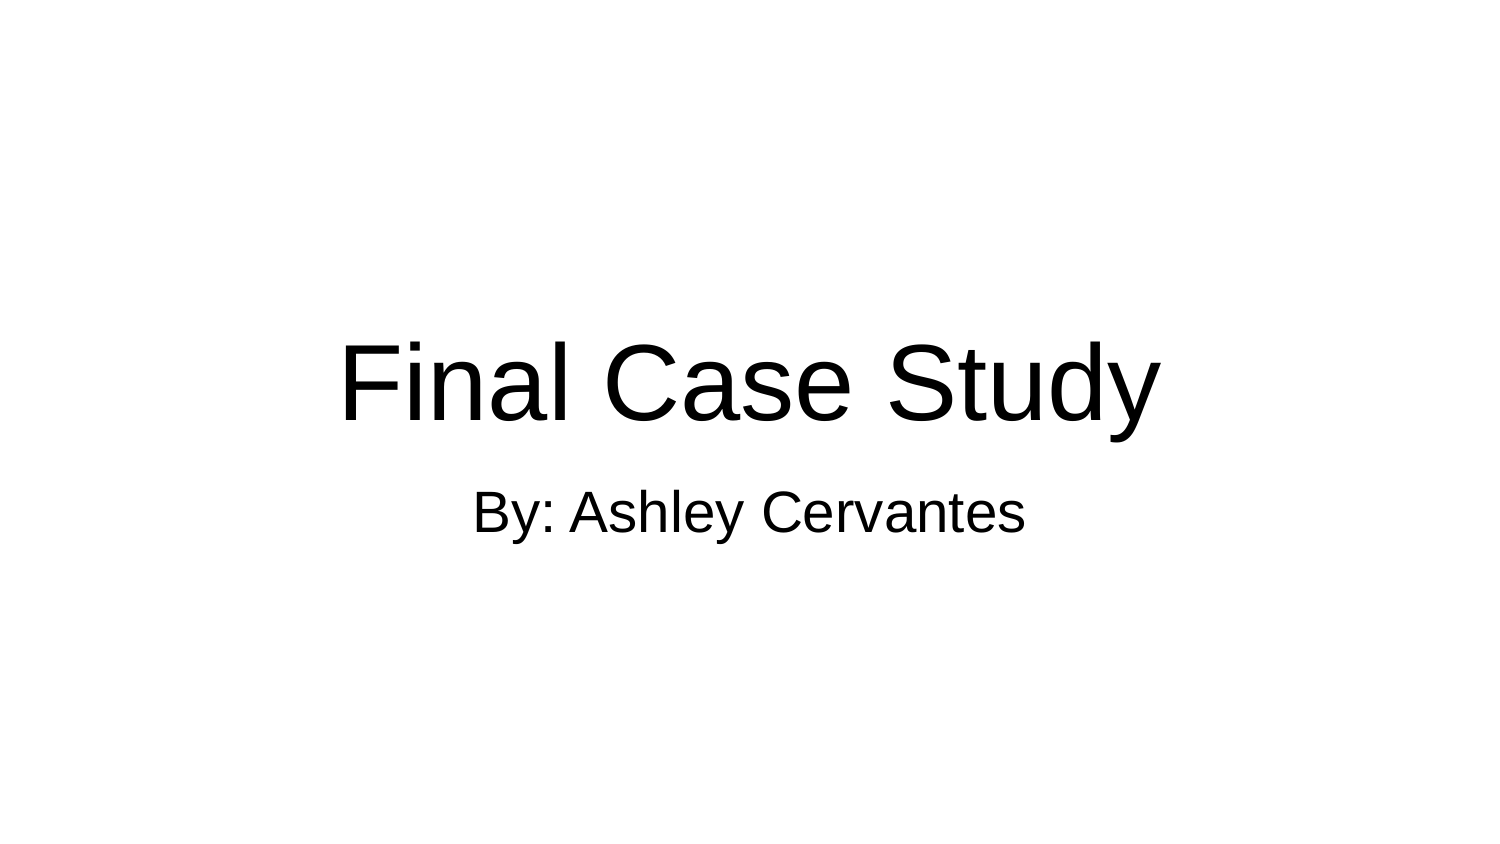

# Final Case Study
By: Ashley Cervantes